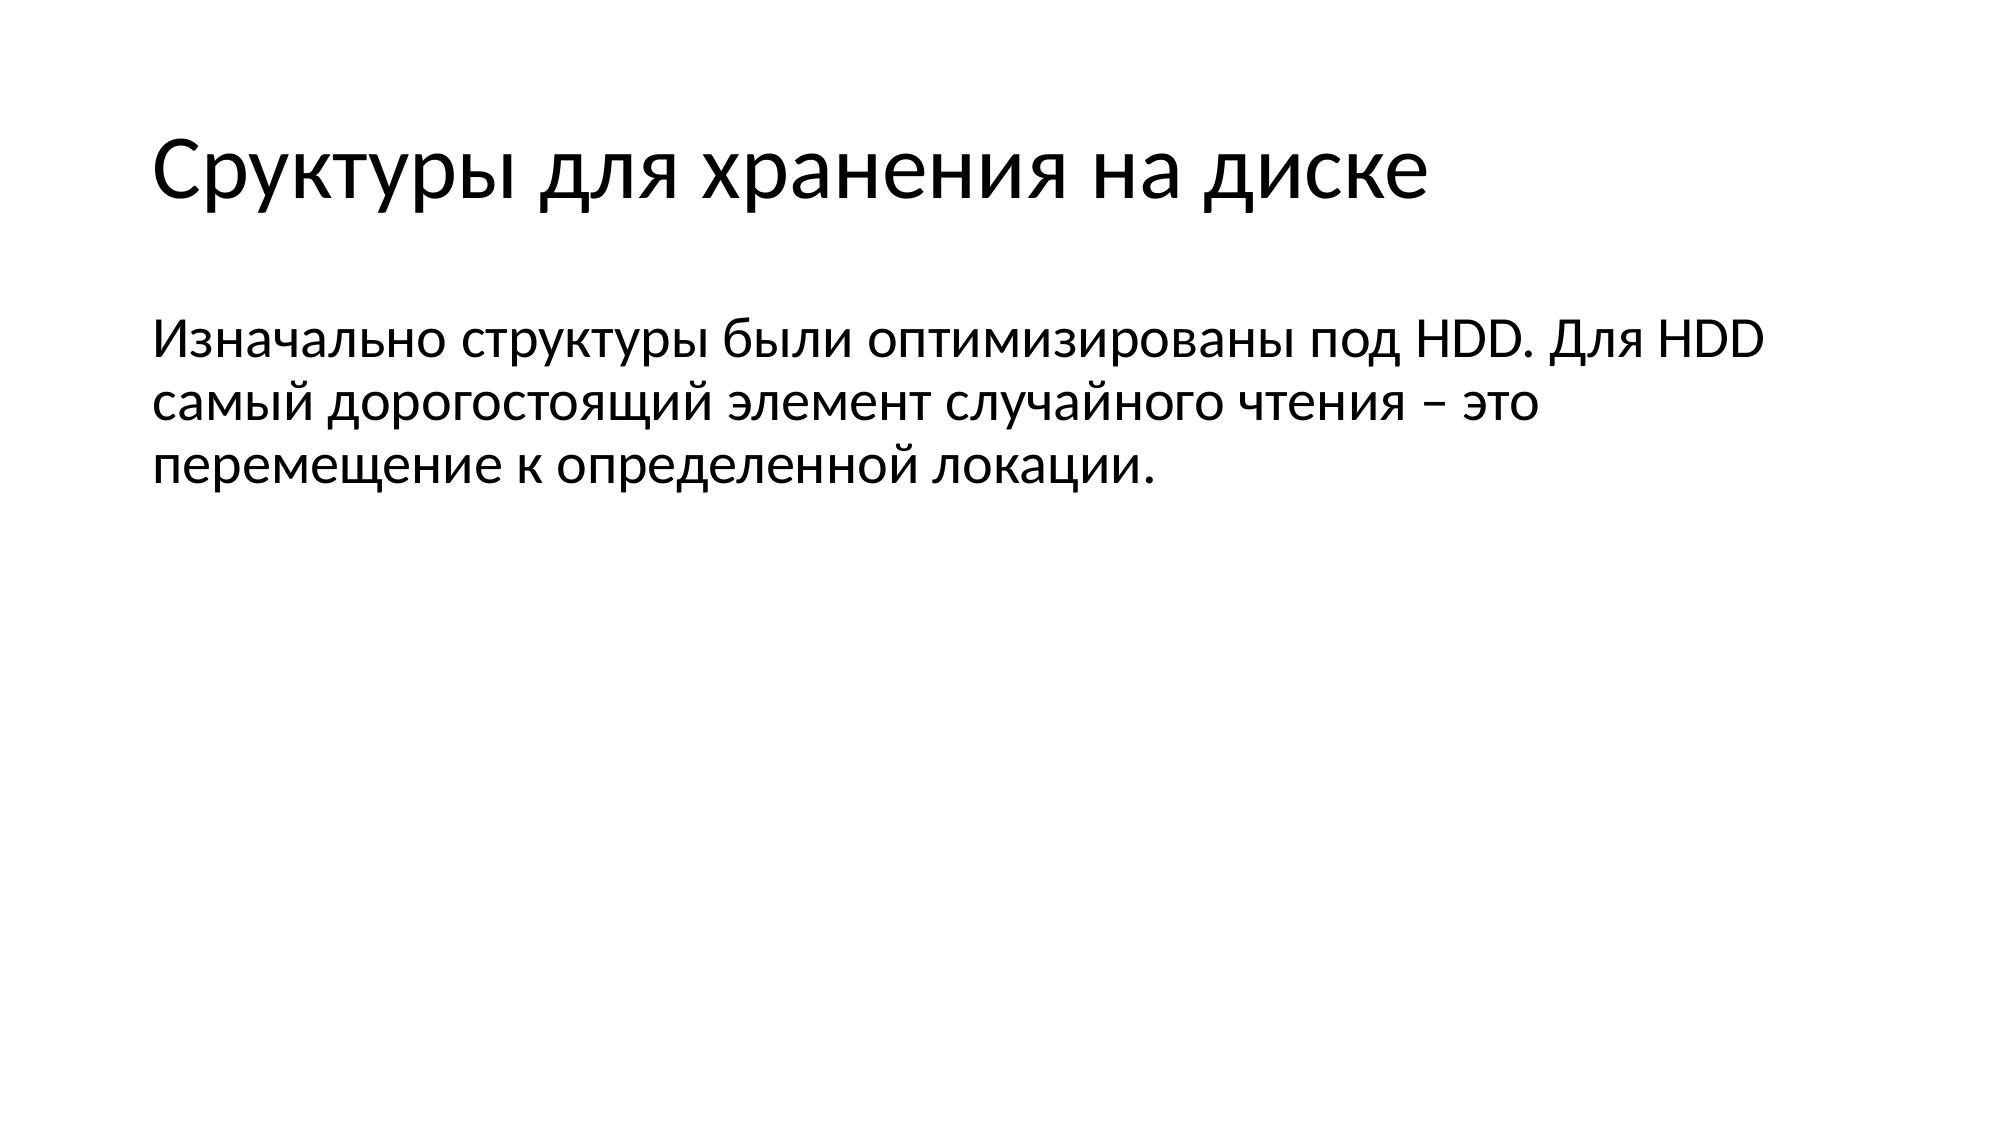

# Сруктуры для хранения на диске
Изначально структуры были оптимизированы под HDD. Для HDD самый дорогостоящий элемент случайного чтения – это перемещение к определенной локации.